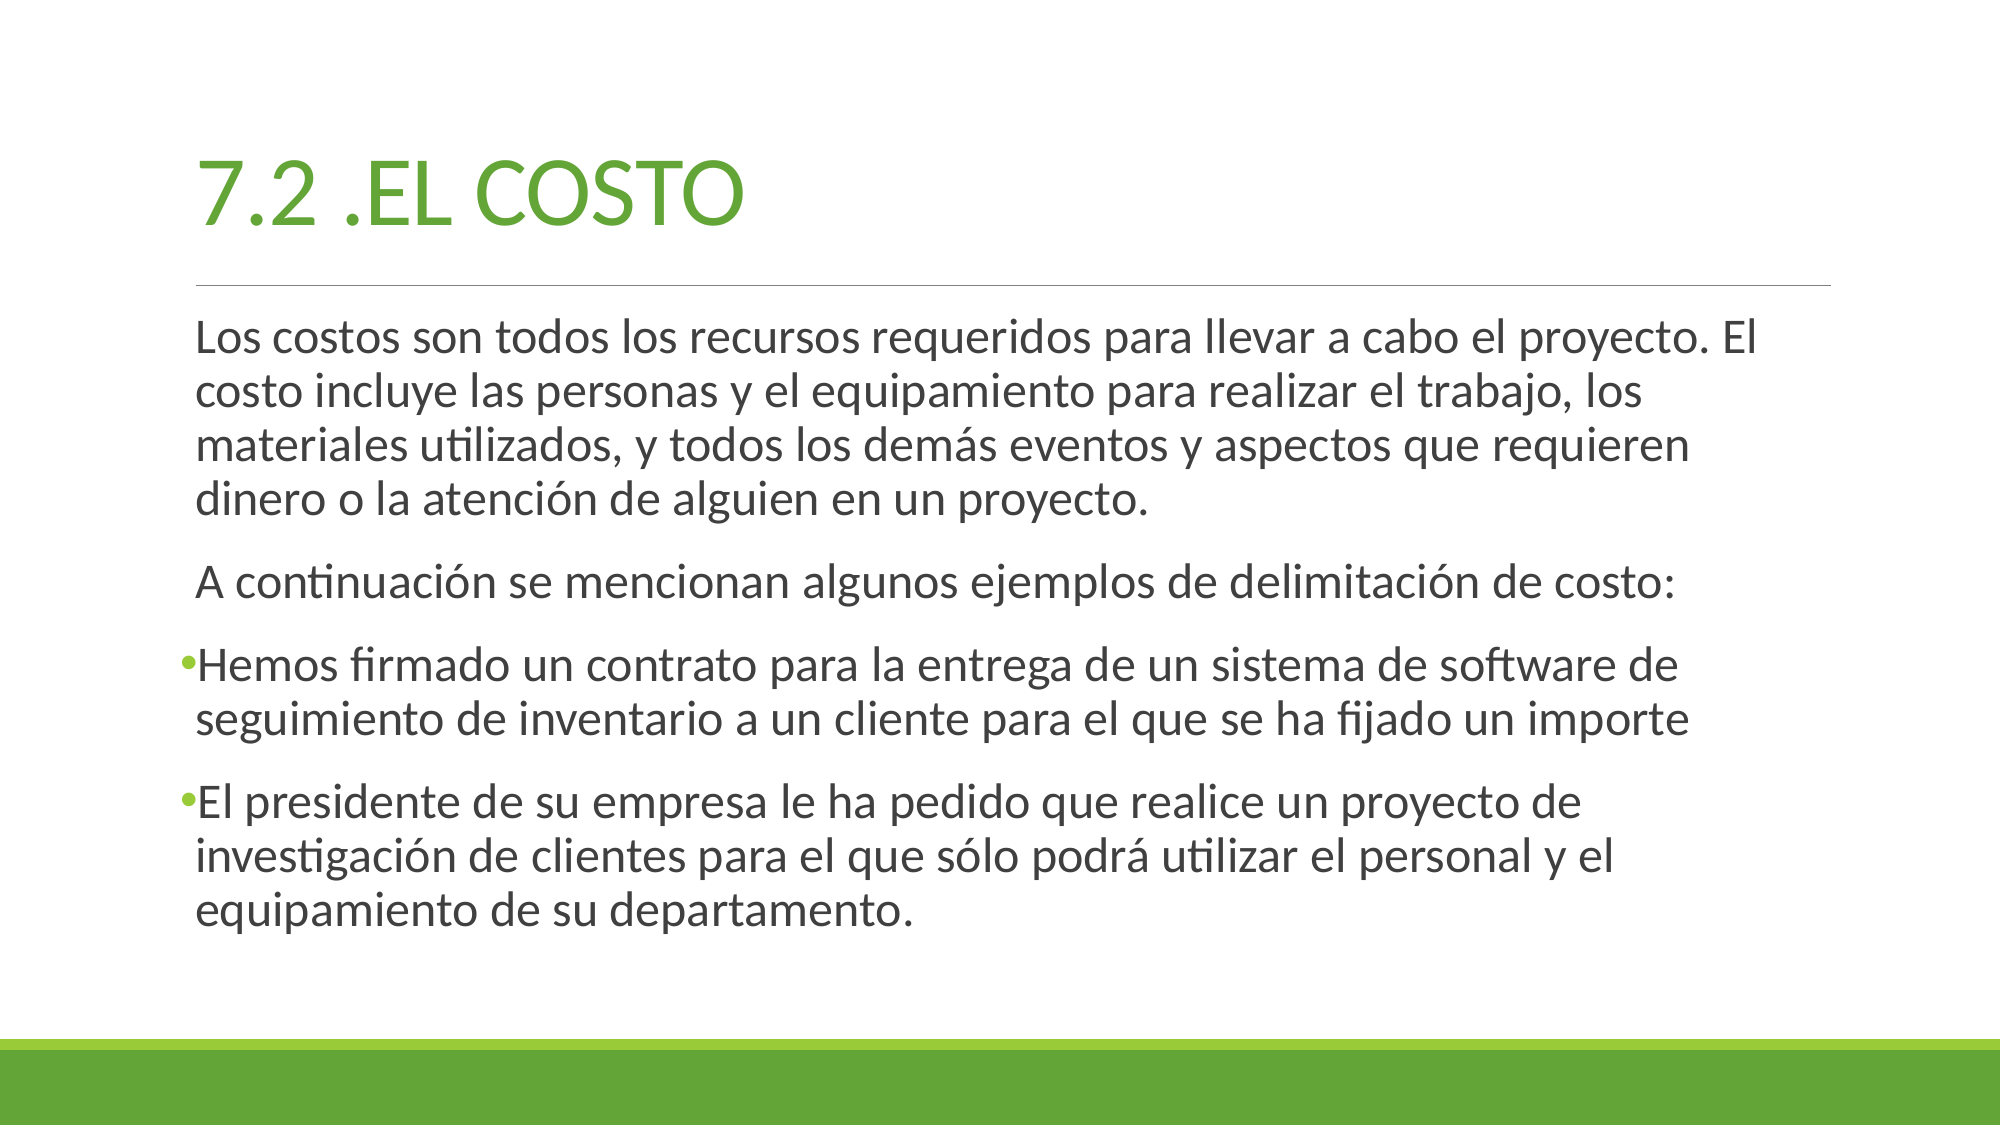

# 7.2 .EL COSTO
Los costos son todos los recursos requeridos para llevar a cabo el proyecto. El costo incluye las personas y el equipamiento para realizar el trabajo, los materiales utilizados, y todos los demás eventos y aspectos que requieren  dinero o la atención de alguien en un proyecto.
A continuación se mencionan algunos ejemplos de delimitación de costo:
Hemos firmado un contrato para la entrega de un sistema de software de seguimiento de inventario a un cliente para el que se ha fijado un importe
El presidente de su empresa le ha pedido que realice un proyecto de investigación de clientes para el que sólo podrá utilizar el personal y el equipamiento de su departamento.